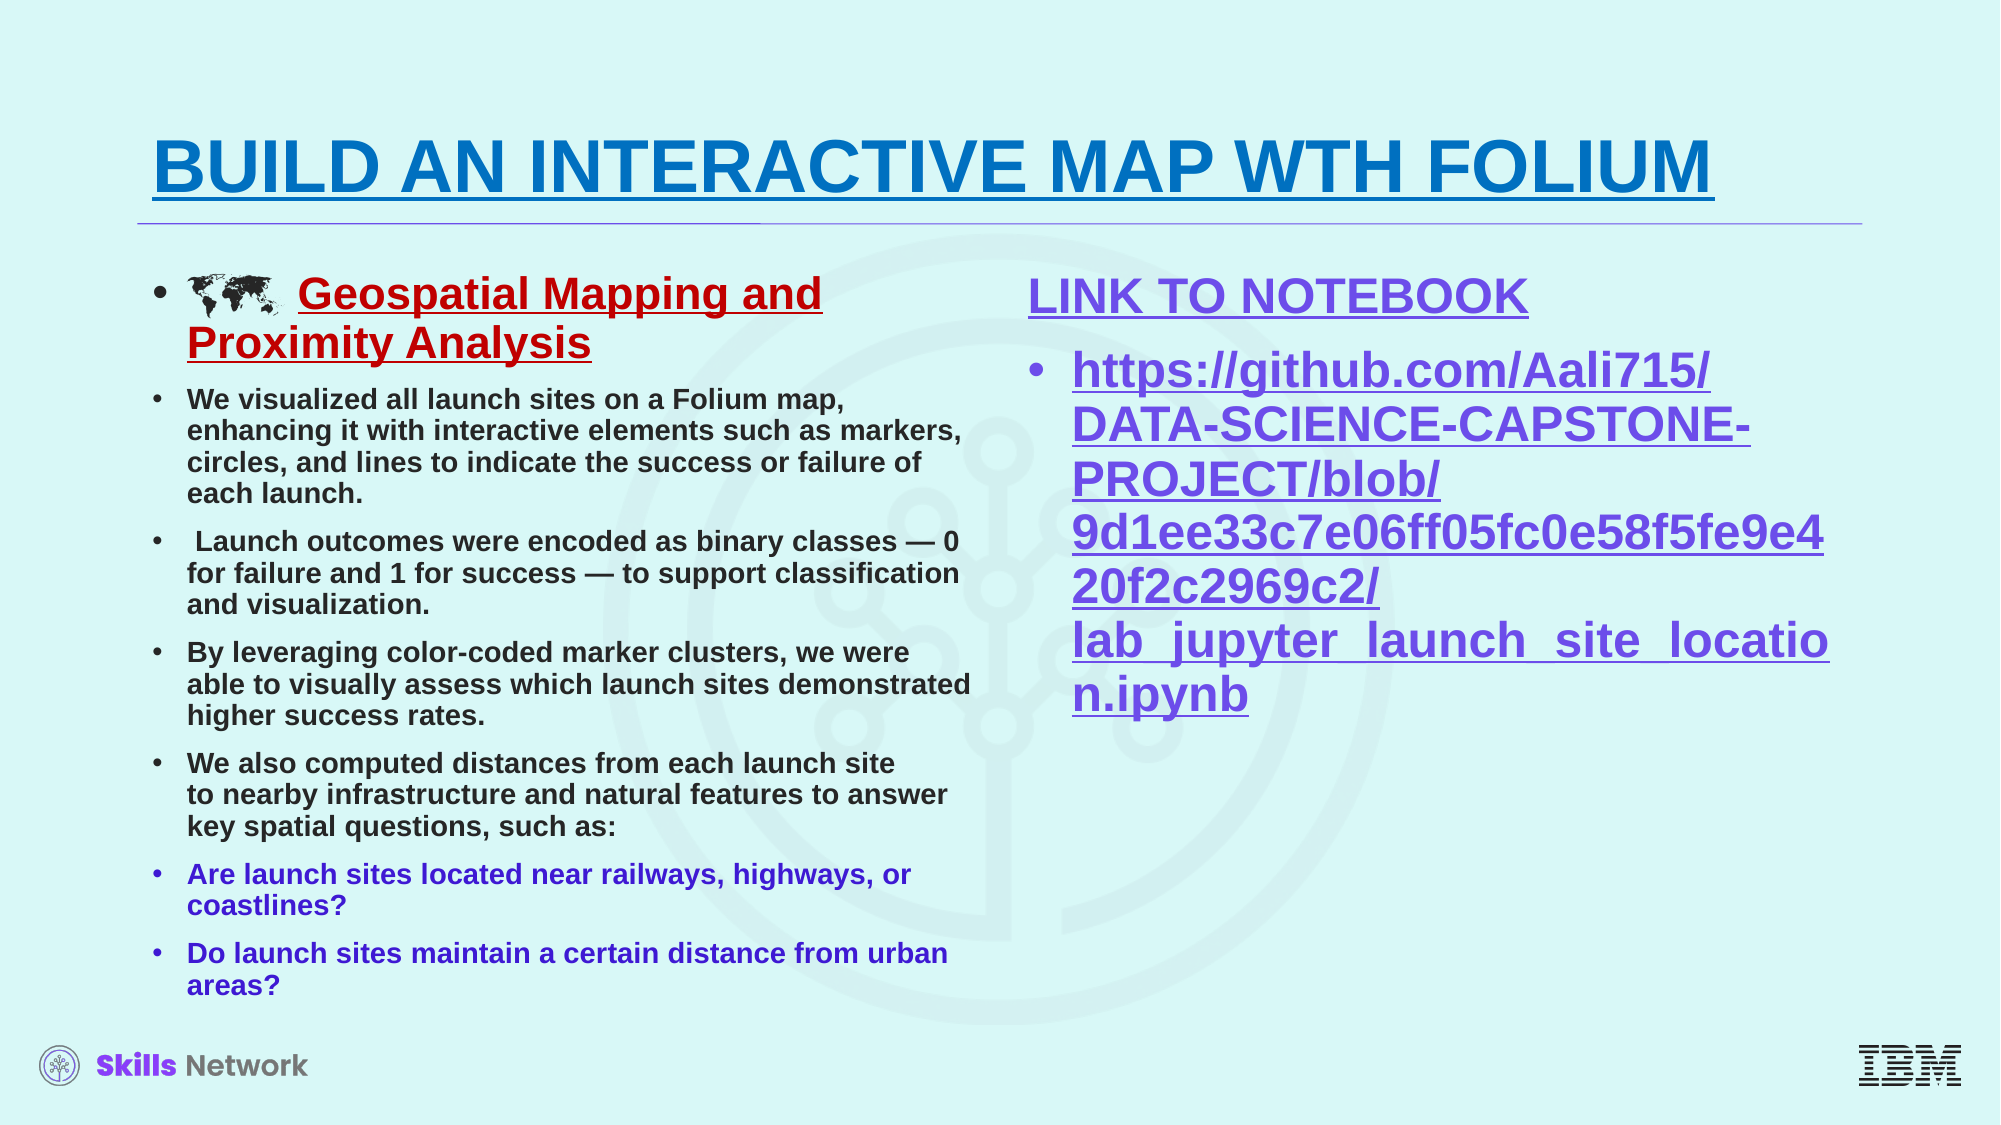

# BUILD AN INTERACTIVE MAP WTH FOLIUM
🗺️ Geospatial Mapping and Proximity Analysis
We visualized all launch sites on a Folium map, enhancing it with interactive elements such as markers, circles, and lines to indicate the success or failure of each launch.
 Launch outcomes were encoded as binary classes — 0 for failure and 1 for success — to support classification and visualization.
By leveraging color-coded marker clusters, we were able to visually assess which launch sites demonstrated higher success rates.
We also computed distances from each launch site         to nearby infrastructure and natural features to answer key spatial questions, such as:
Are launch sites located near railways, highways, or coastlines?
Do launch sites maintain a certain distance from urban areas?

LINK TO NOTEBOOK
https://github.com/Aali715/DATA-SCIENCE-CAPSTONE-PROJECT/blob/9d1ee33c7e06ff05fc0e58f5fe9e420f2c2969c2/lab_jupyter_launch_site_location.ipynb